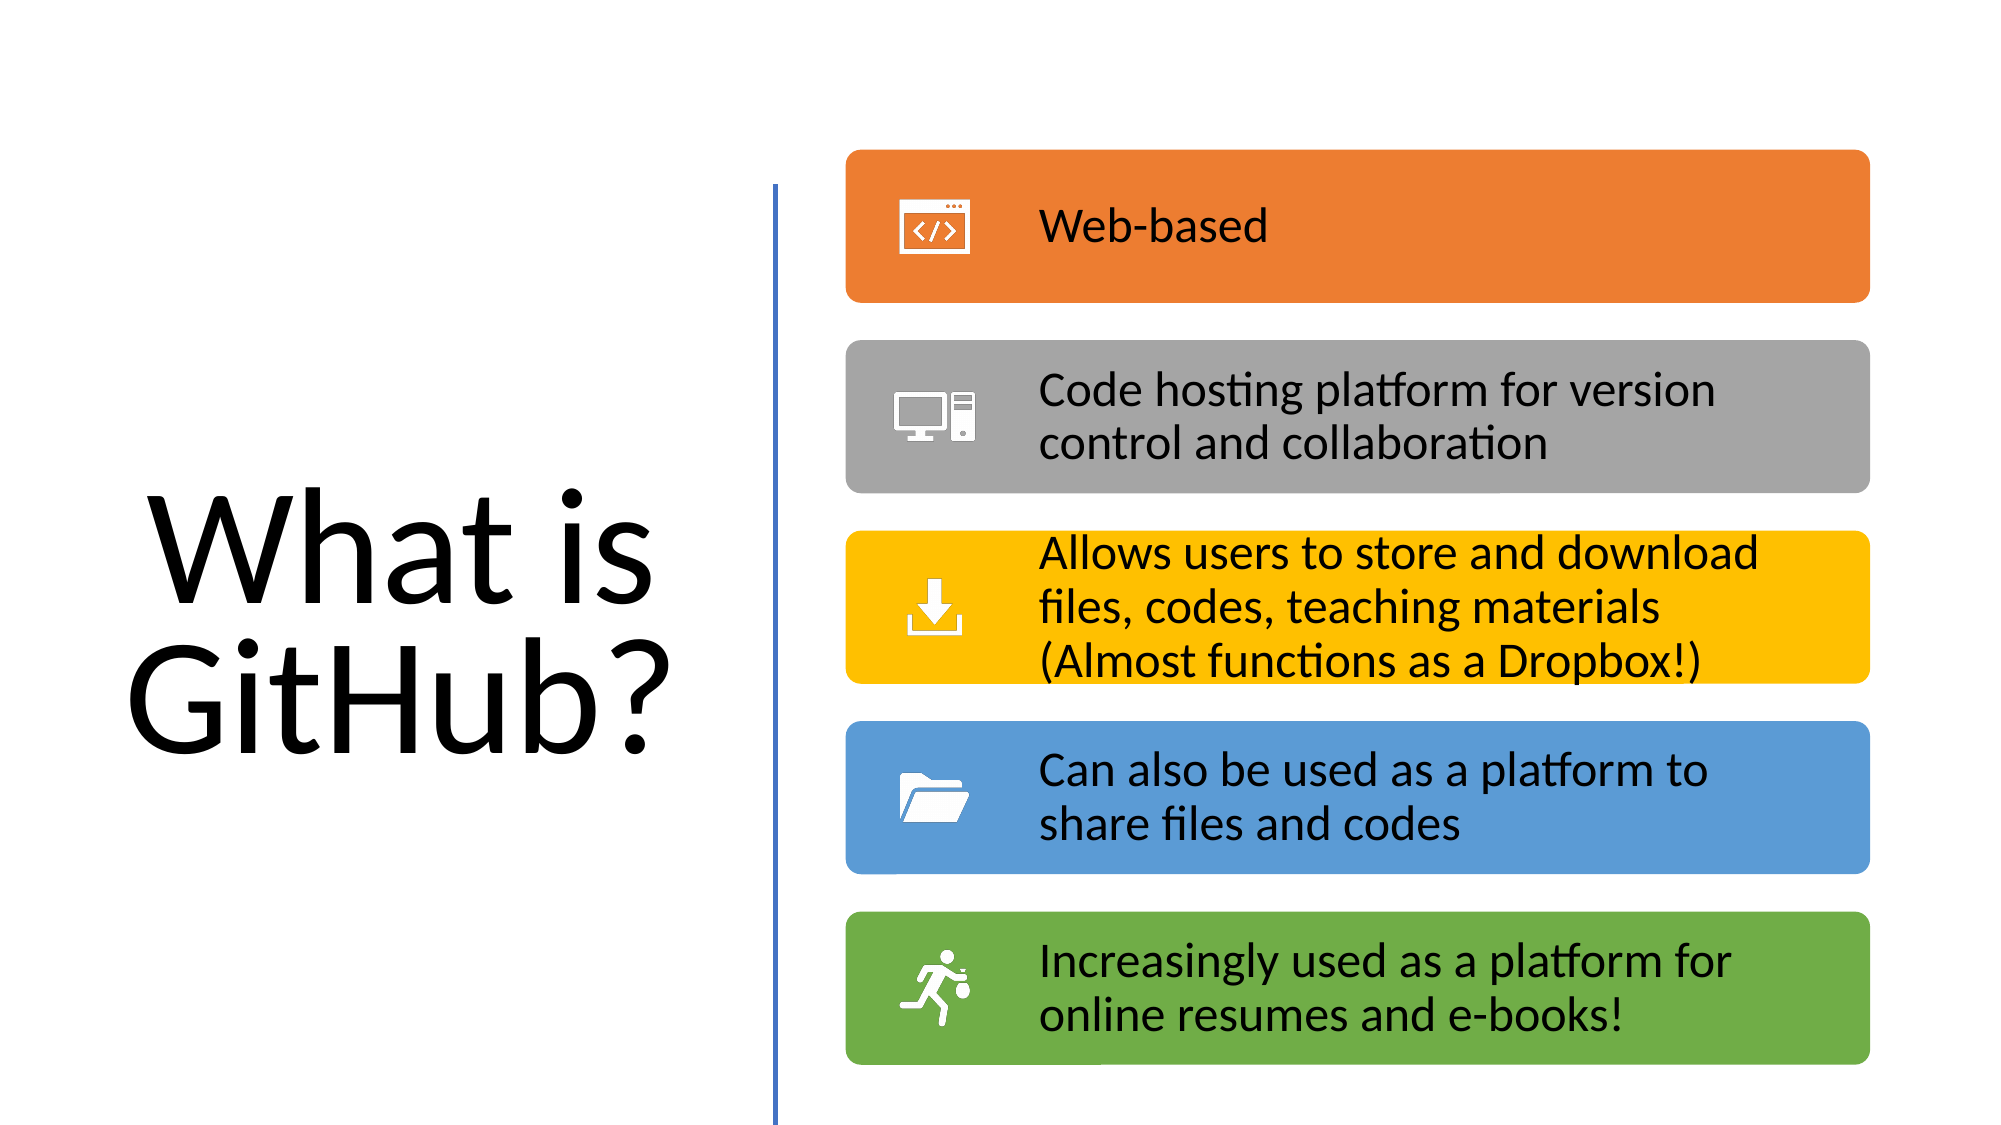

Web-based
Code hosting platform for version control and collaboration
Allows users to store and download files, codes, teaching materials (Almost functions as a Dropbox!)
Can also be used as a platform to share files and codes
Increasingly used as a platform for online resumes and e-books!
# What is GitHub?